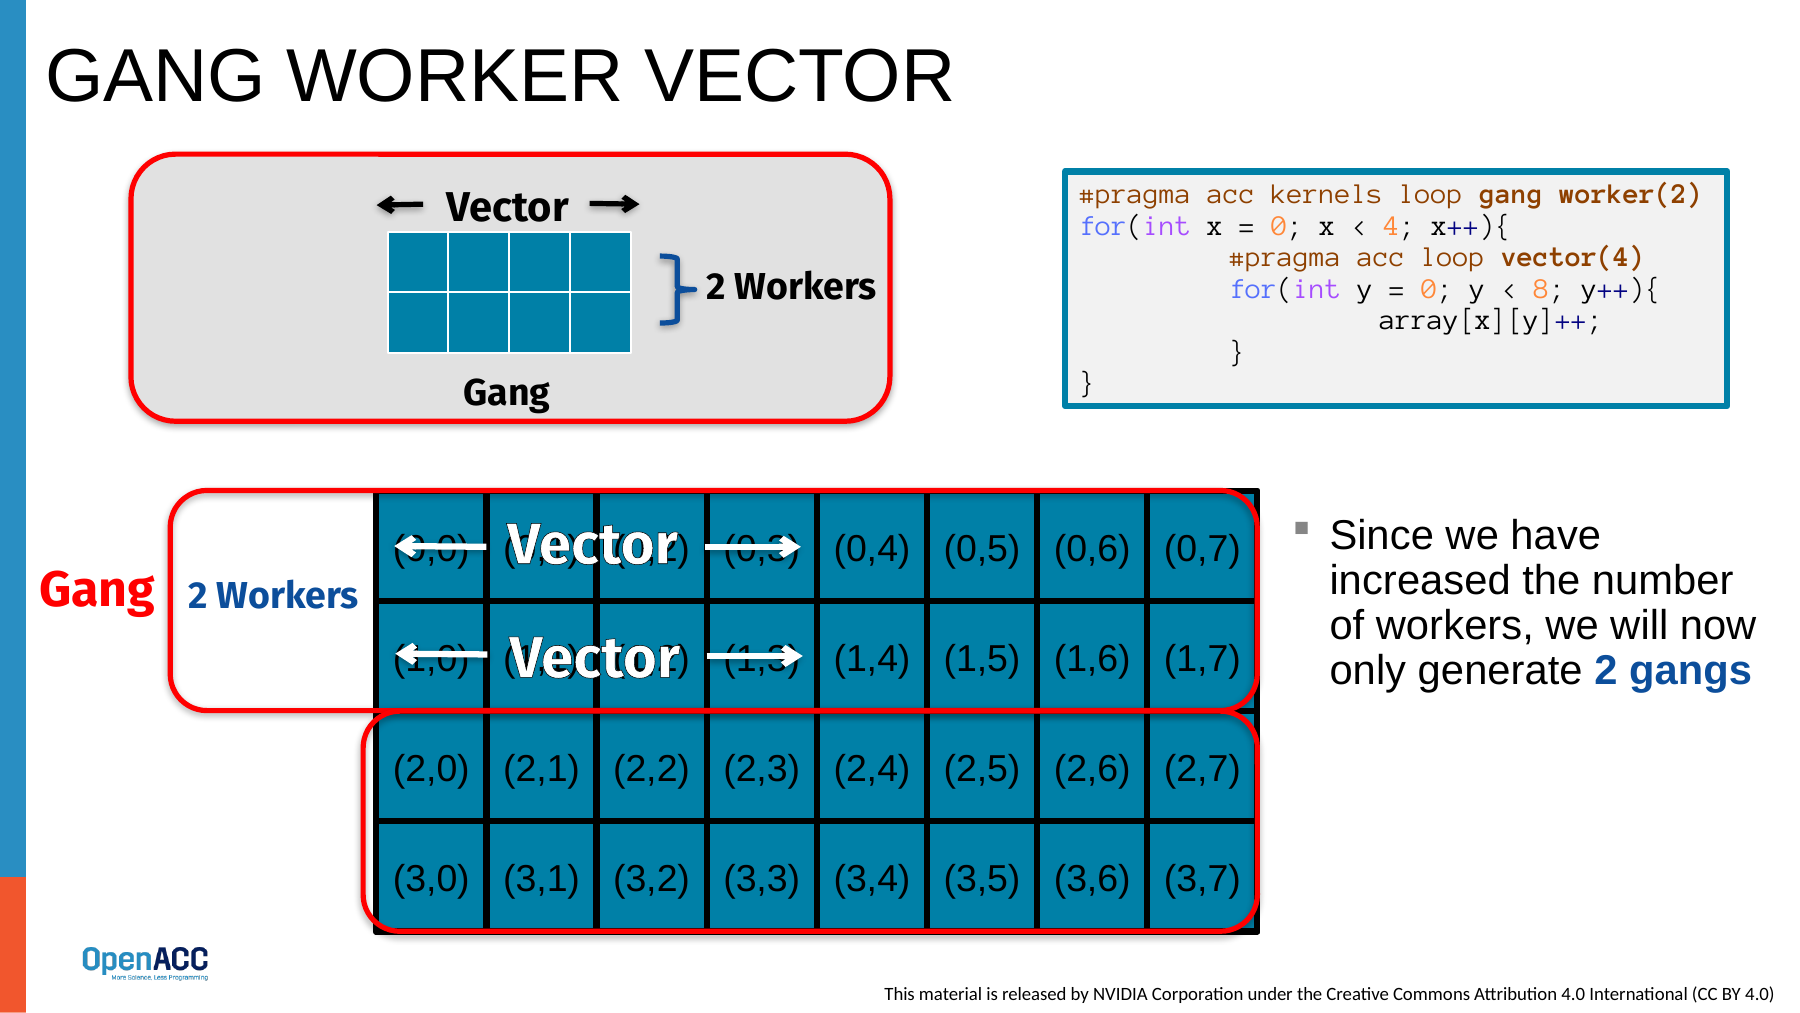

# Gang Worker vector

#pragma acc kernels loop gang worker(2)
for(int x = 0; x < 4; x++){
	#pragma acc loop vector(4)
	for(int y = 0; y < 8; y++){
		array[x][y]++;
	}
}
Vector

2 Workers

Gang

(0,0)
(0,0)
(0,1)
(0,1)
(0,2)
(0,2)
(0,3)
(0,3)
(0,4)
(0,4)
(0,5)
(0,5)
(0,6)
(0,6)
(0,7)
(0,7)
Vector
Since we have increased the number of workers, we will now only generate 2 gangs
Gang
2 Workers
(1,0)
(1,0)
(1,1)
(1,1)
(1,2)
(1,2)
(1,3)
(1,3)
(1,4)
(1,4)
(1,5)
(1,5)
(1,6)
(1,6)
(1,7)
(1,7)
Vector

(2,0)
(2,0)
(2,1)
(2,1)
(2,2)
(2,2)
(2,3)
(2,3)
(2,4)
(2,4)
(2,5)
(2,5)
(2,6)
(2,6)
(2,7)
(2,7)
(3,0)
(3,0)
(3,1)
(3,1)
(3,2)
(3,2)
(3,3)
(3,3)
(3,4)
(3,4)
(3,5)
(3,5)
(3,6)
(3,6)
(3,7)
(3,7)